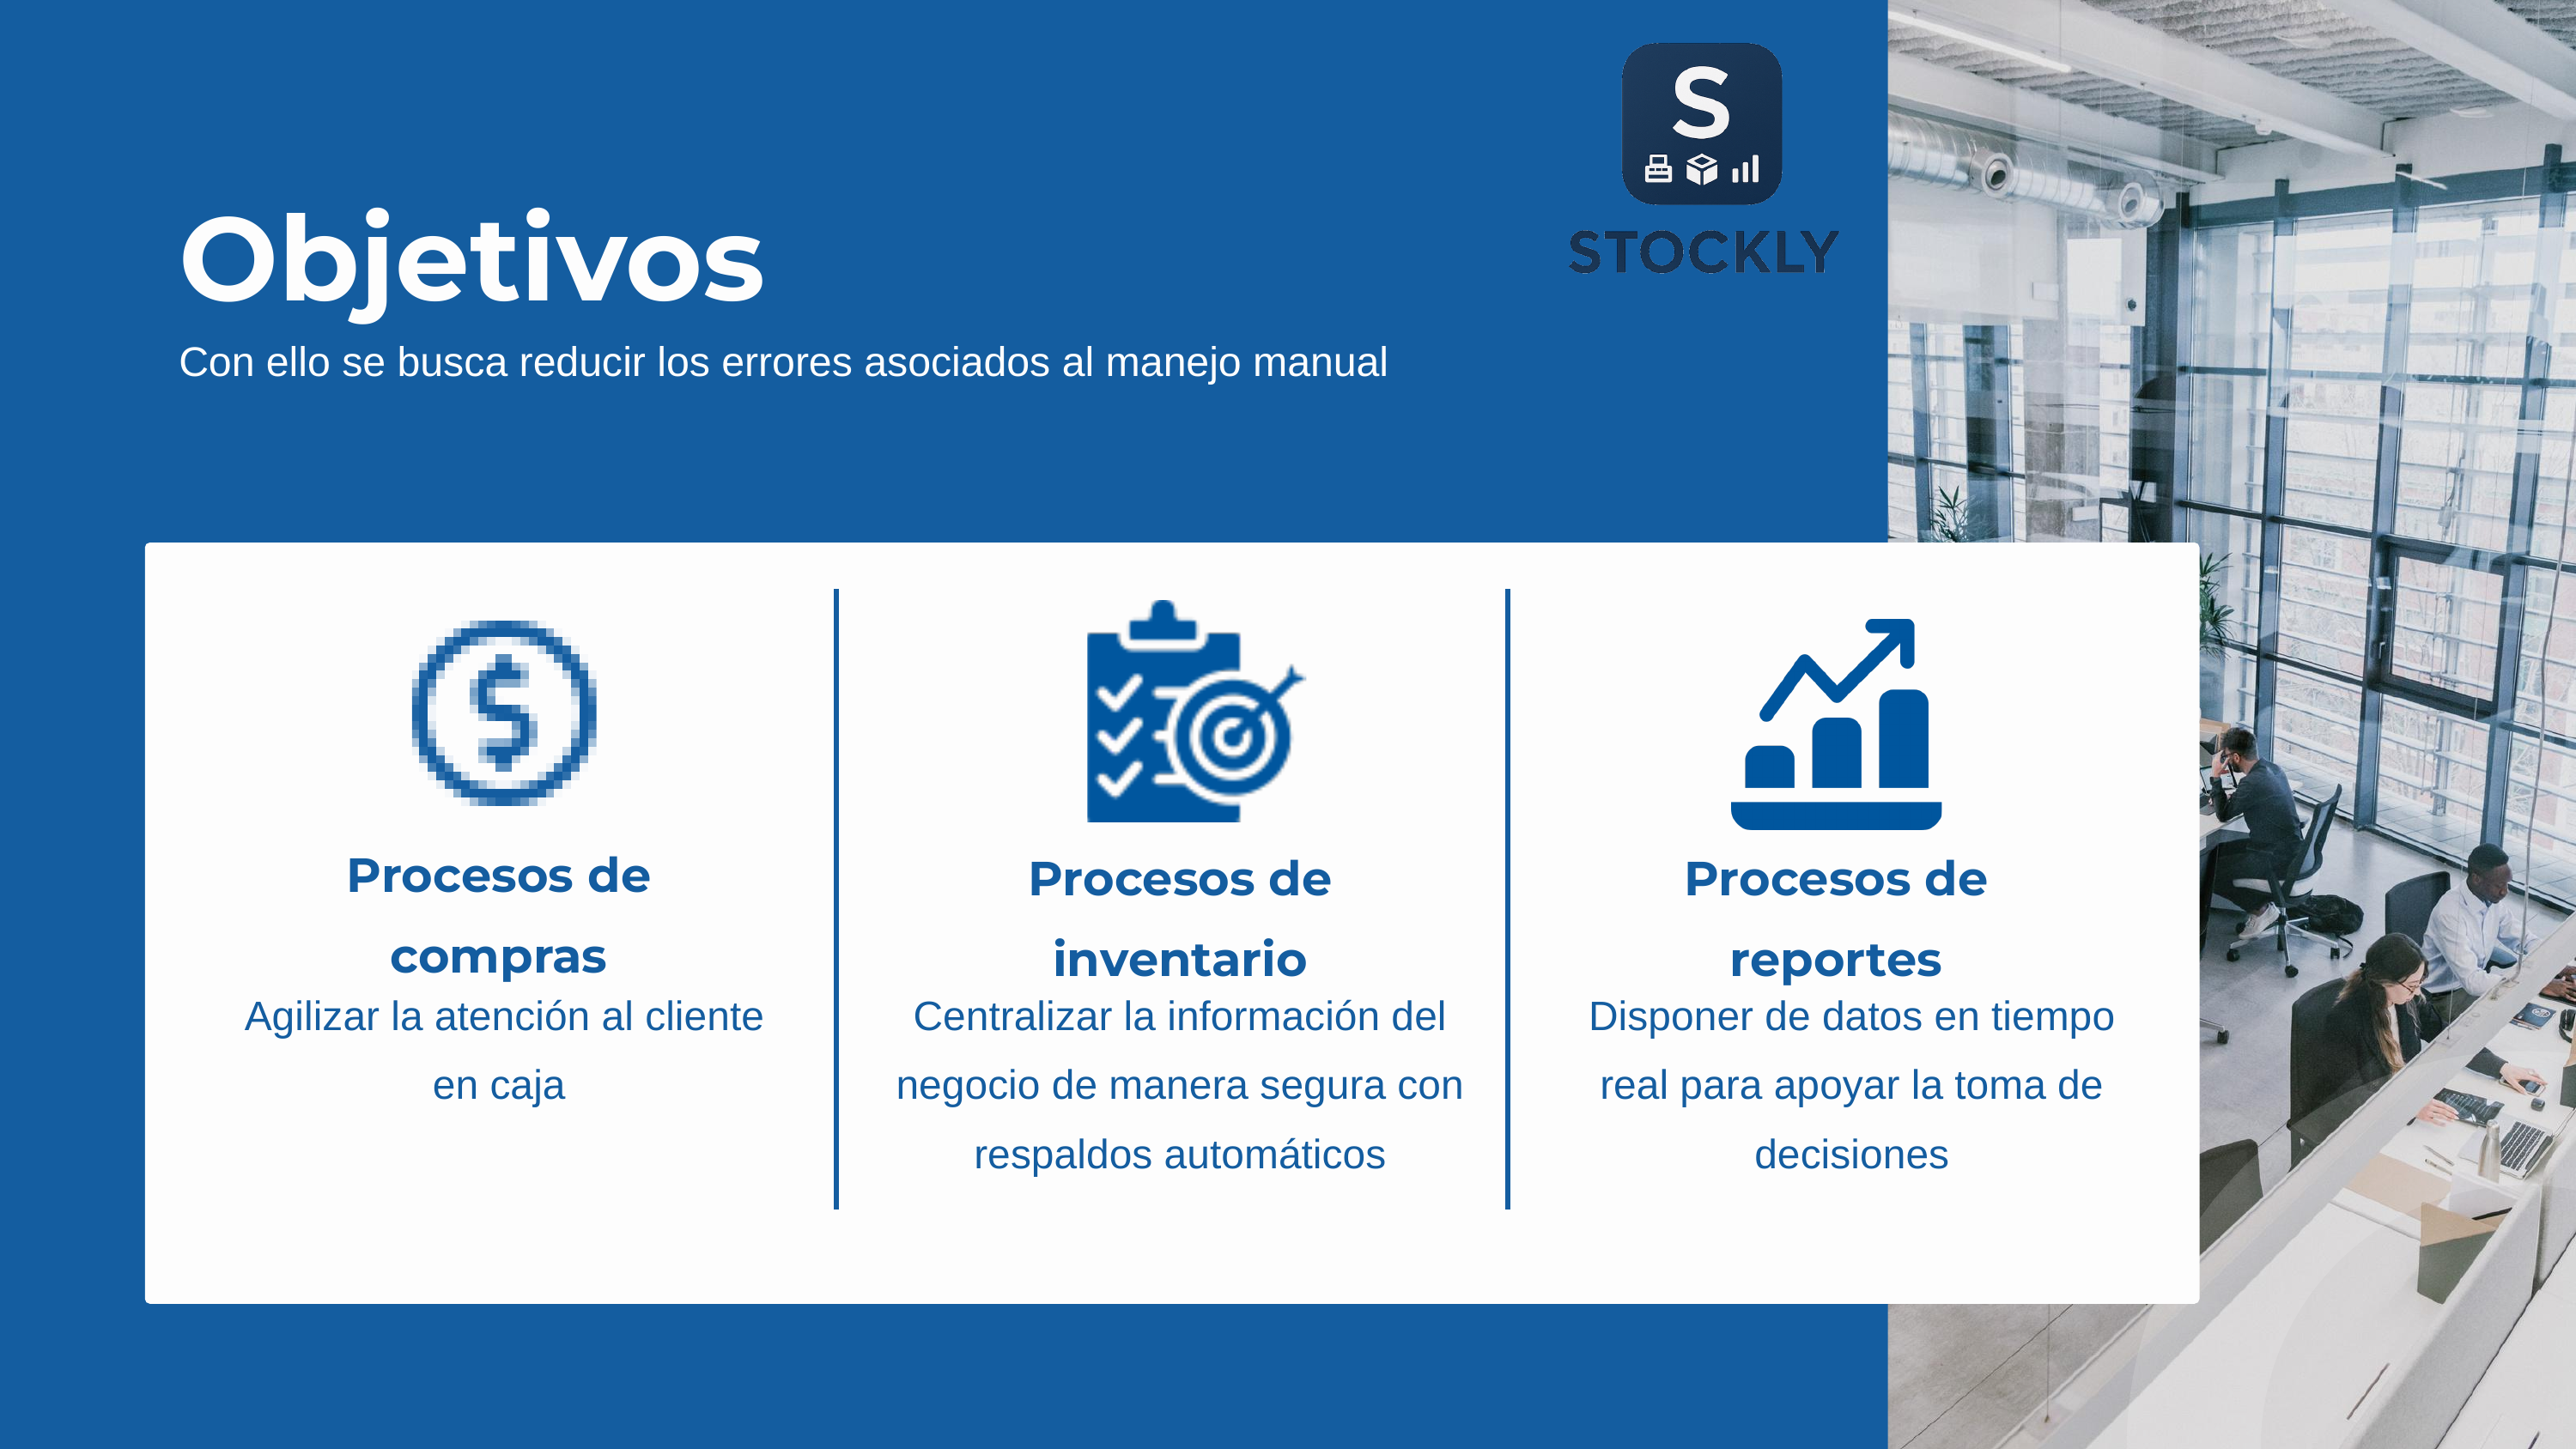

Objetivos
Con ello se busca reducir los errores asociados al manejo manual

Procesos de compras
Procesos de inventario
Procesos de reportes
 Agilizar la atención al cliente en caja
Centralizar la información del negocio de manera segura con respaldos automáticos
Disponer de datos en tiempo real para apoyar la toma de decisiones